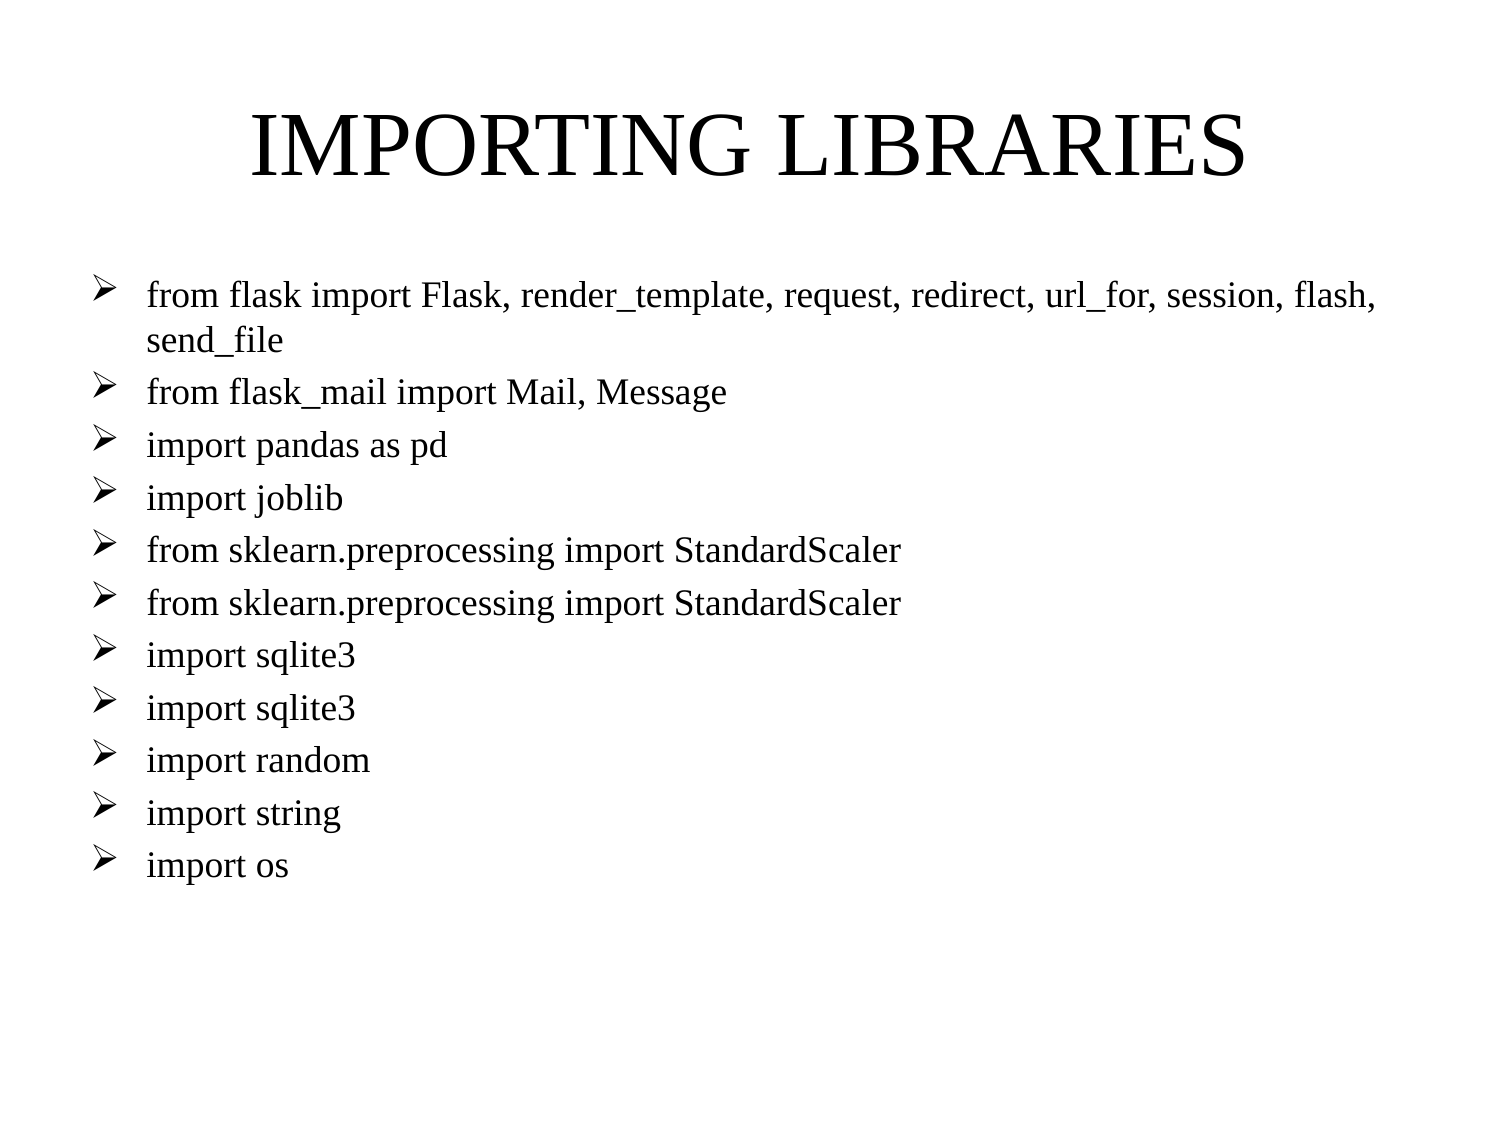

# IMPORTING LIBRARIES
from flask import Flask, render_template, request, redirect, url_for, session, flash, send_file
from flask_mail import Mail, Message
import pandas as pd
import joblib
from sklearn.preprocessing import StandardScaler
from sklearn.preprocessing import StandardScaler
import sqlite3
import sqlite3
import random
import string
import os